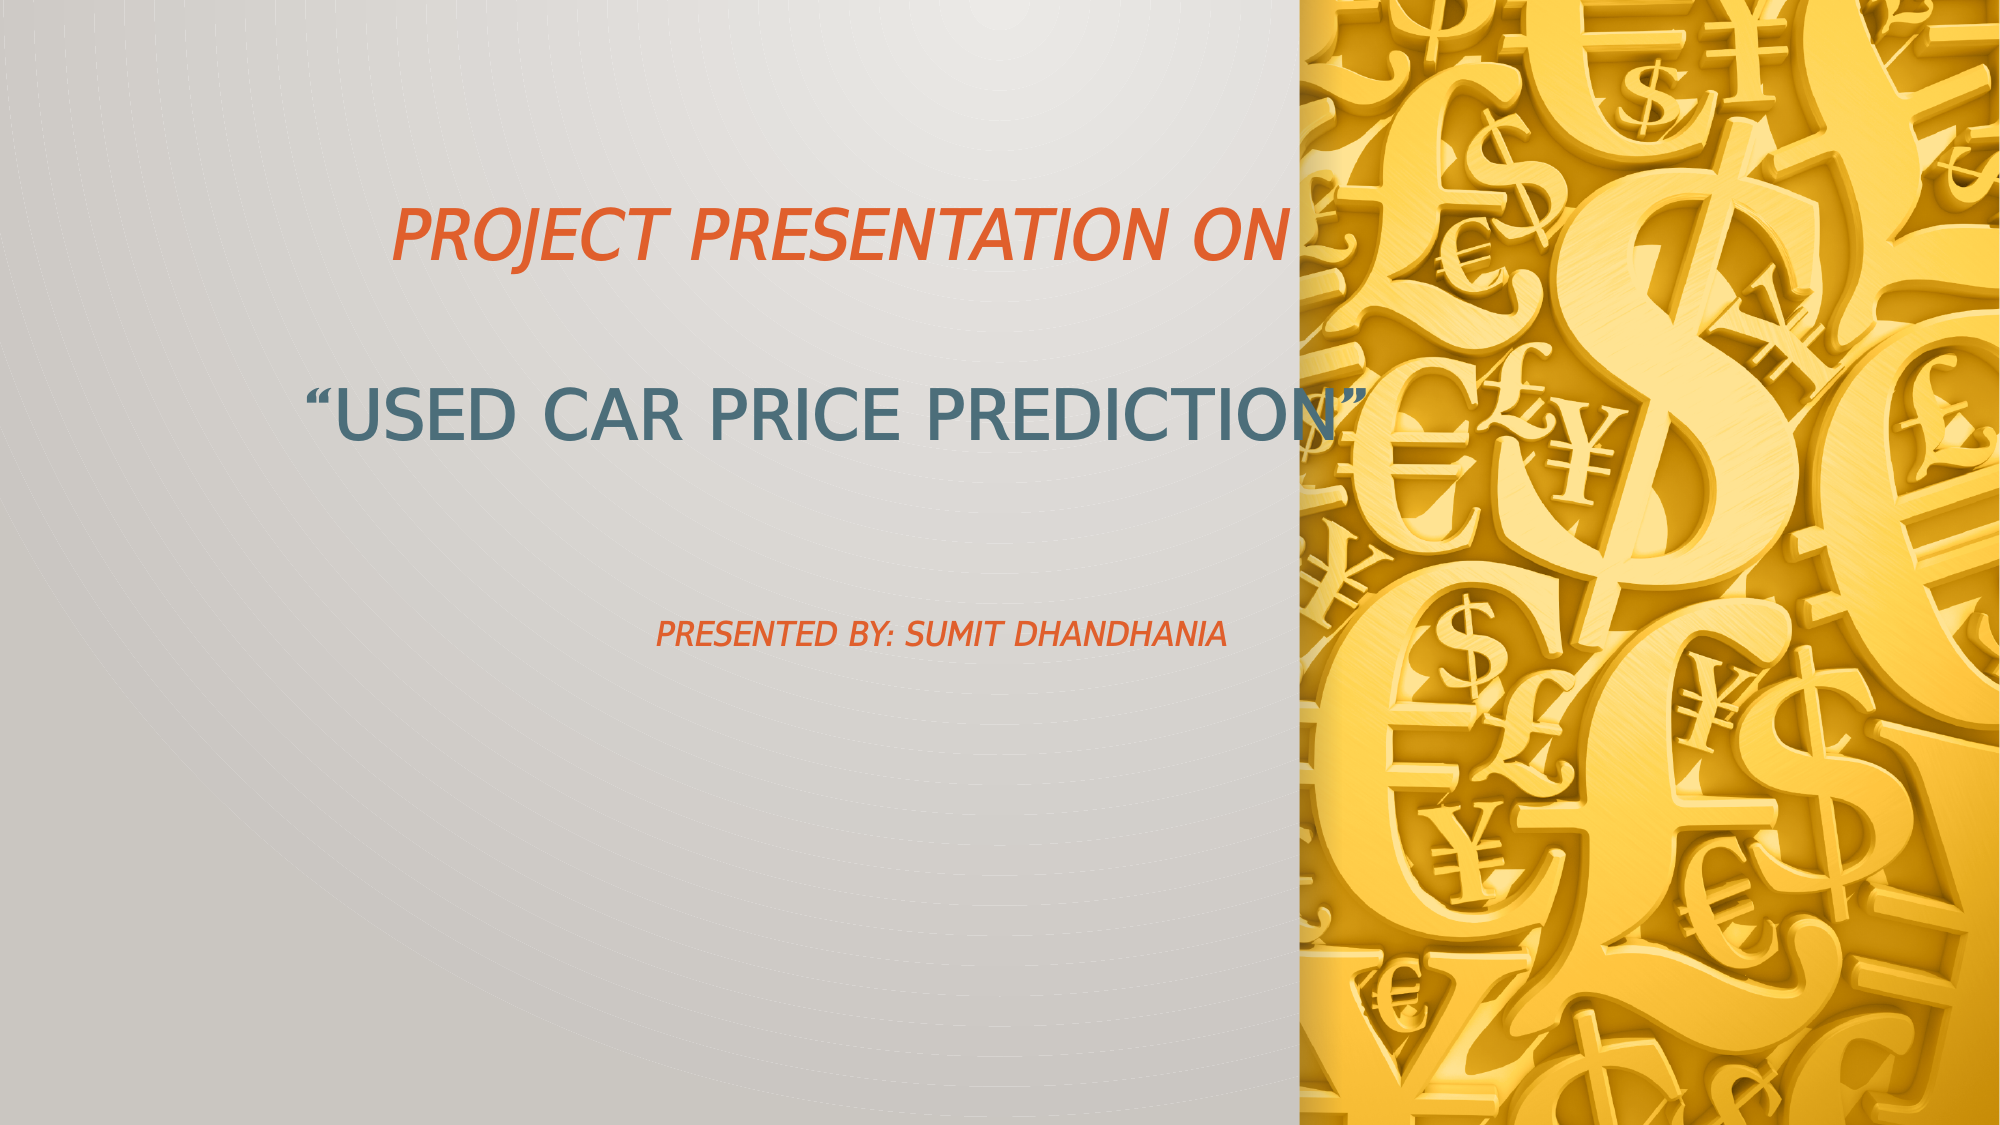

# Project Presentation On “Used Car Price Prediction”
                      Presented By: Sumit Dhandhania